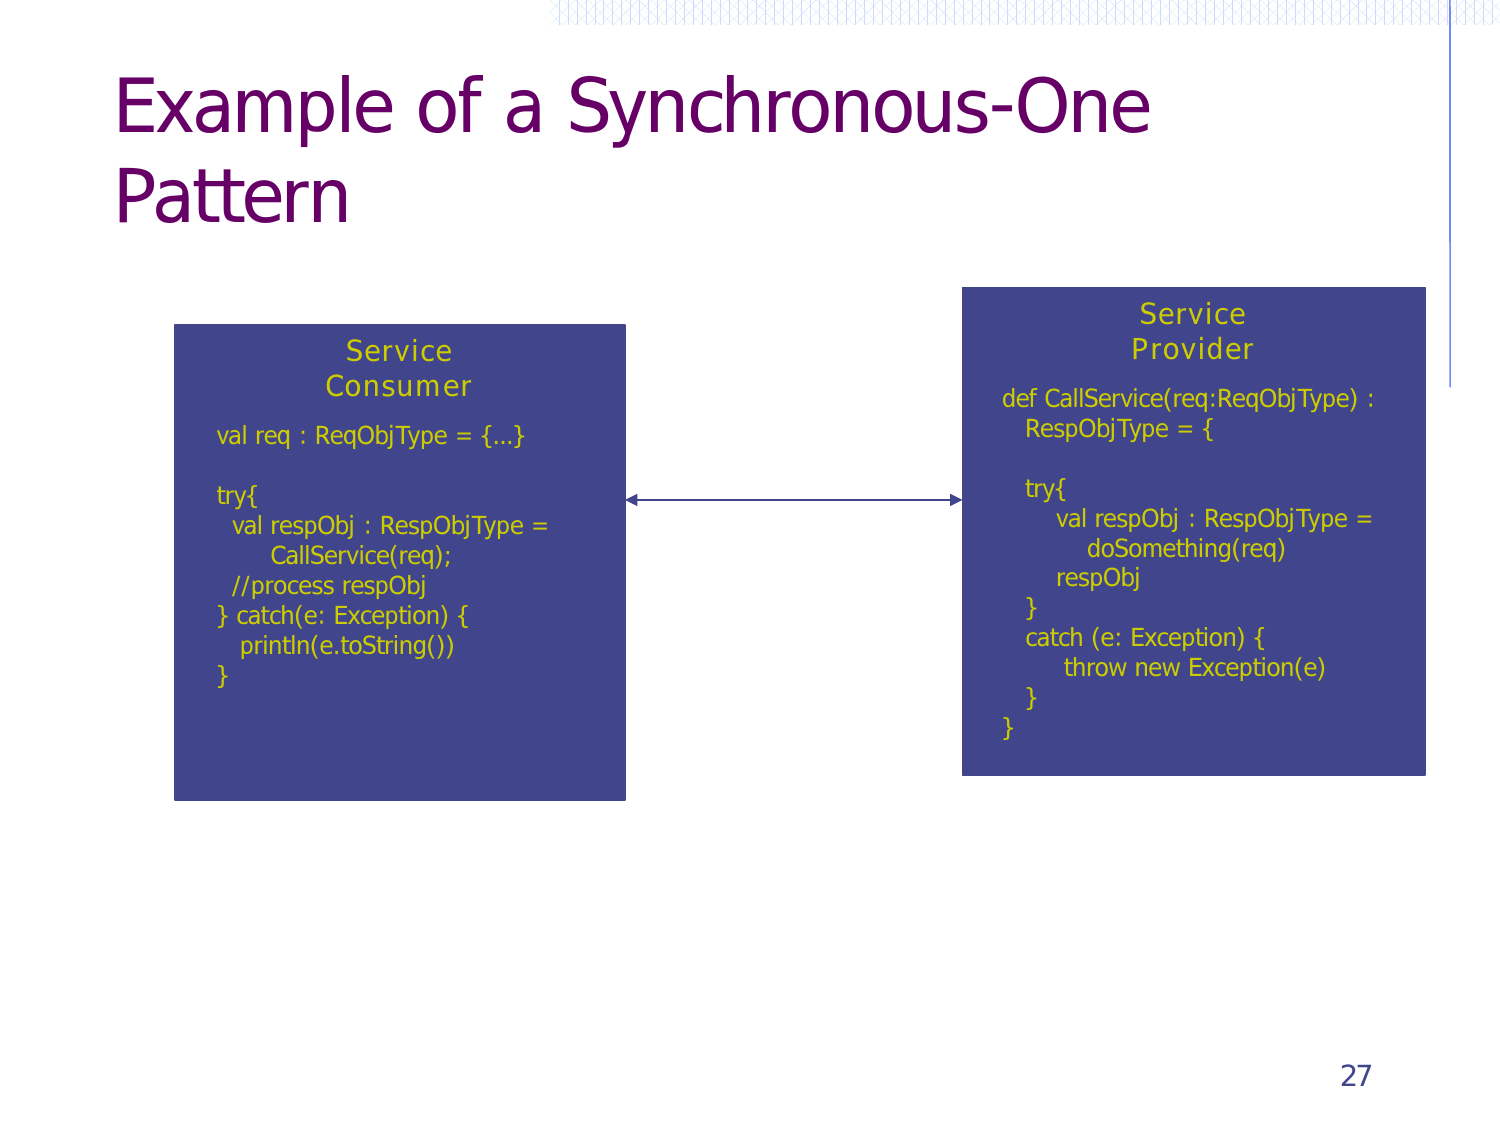

# Example of a Synchronous-One Pattern
Service
Provider
Service
Consumer
def CallService(req:ReqObjType) :
   RespObjType = {
   try{
       val respObj : RespObjType =
           doSomething(req)
       respObj
   }
   catch (e: Exception) {
        throw new Exception(e)
   }
}
val req : ReqObjType = {…}

try{
  val respObj : RespObjType =
       CallService(req);
  //process respObj
} catch(e: Exception) {
   println(e.toString())
}
27